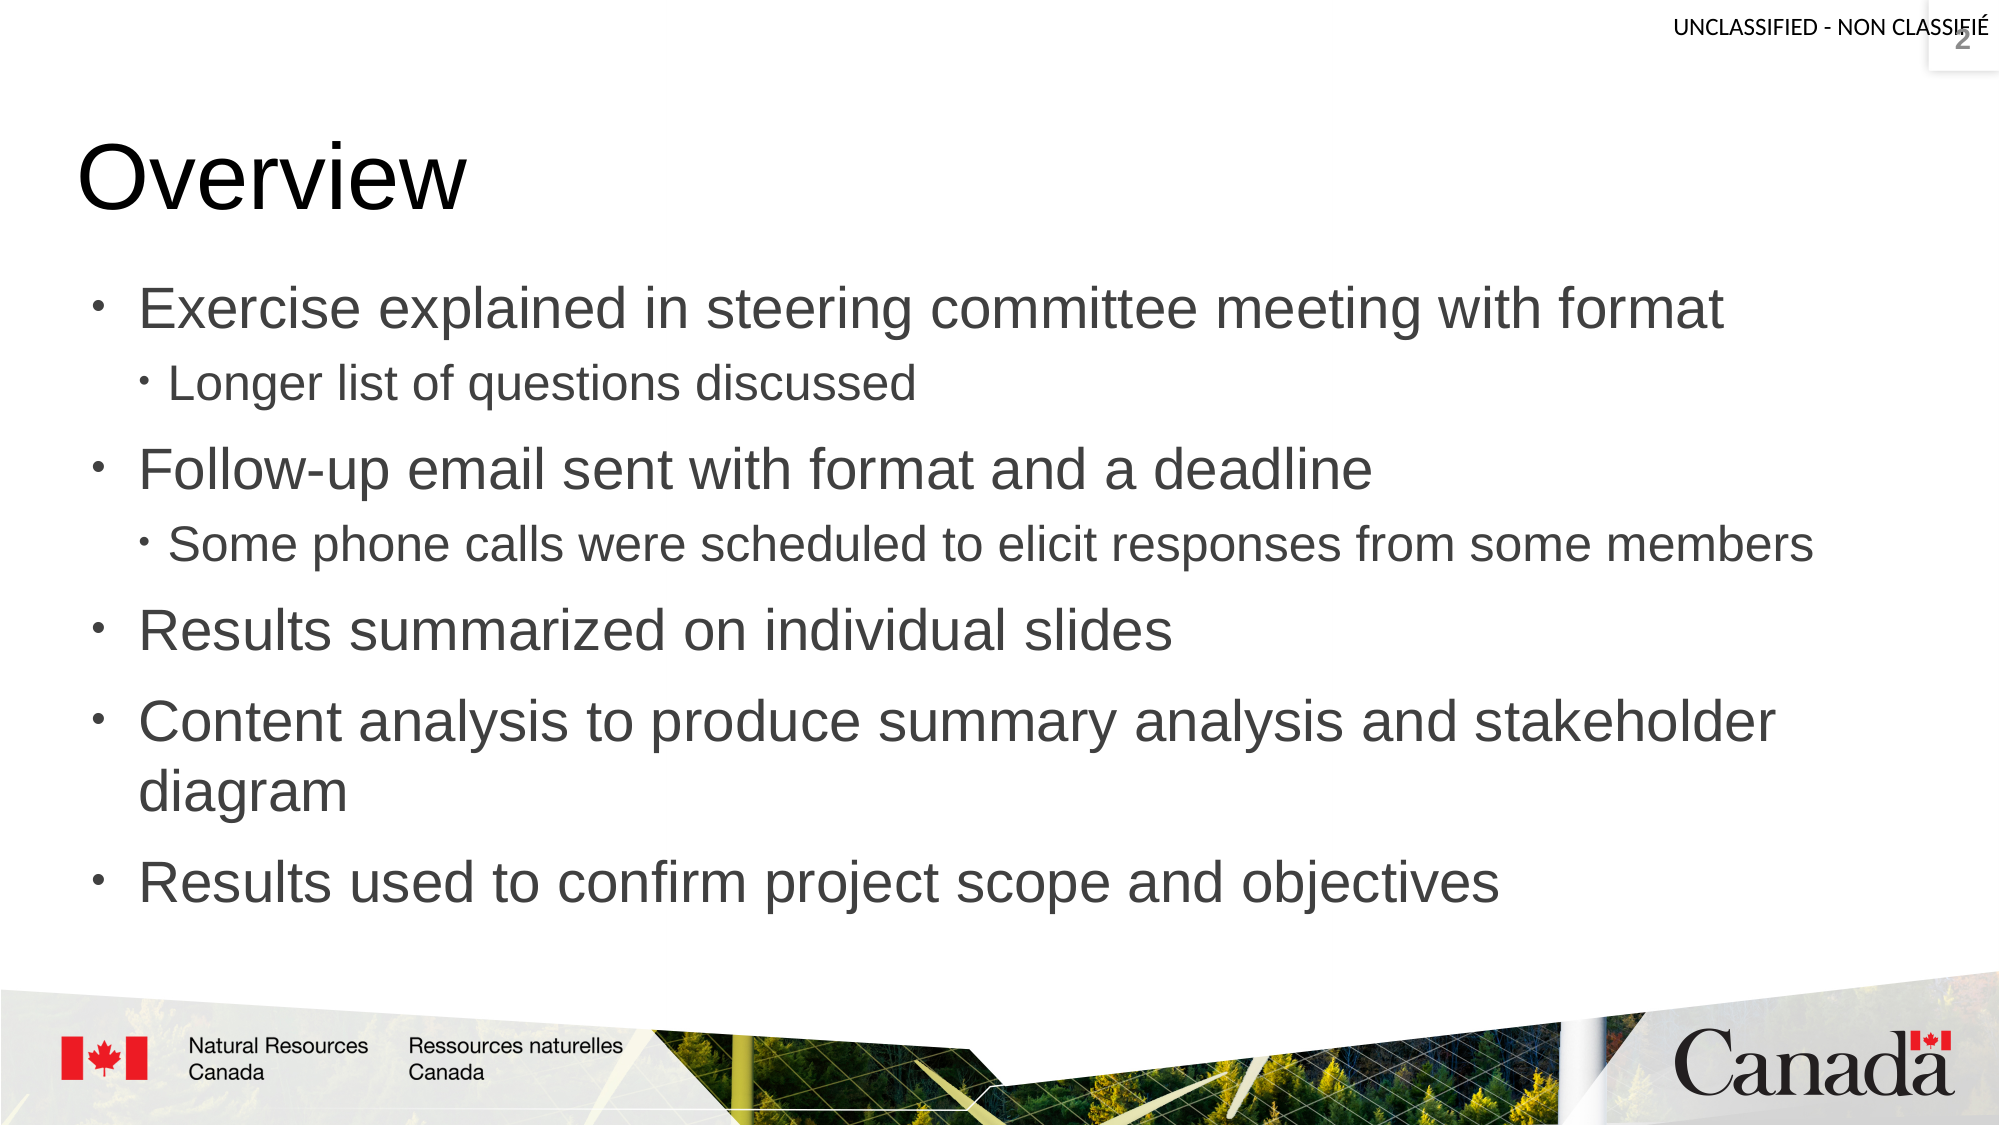

2
# Overview
Exercise explained in steering committee meeting with format
Longer list of questions discussed
Follow-up email sent with format and a deadline
Some phone calls were scheduled to elicit responses from some members
Results summarized on individual slides
Content analysis to produce summary analysis and stakeholder diagram
Results used to confirm project scope and objectives